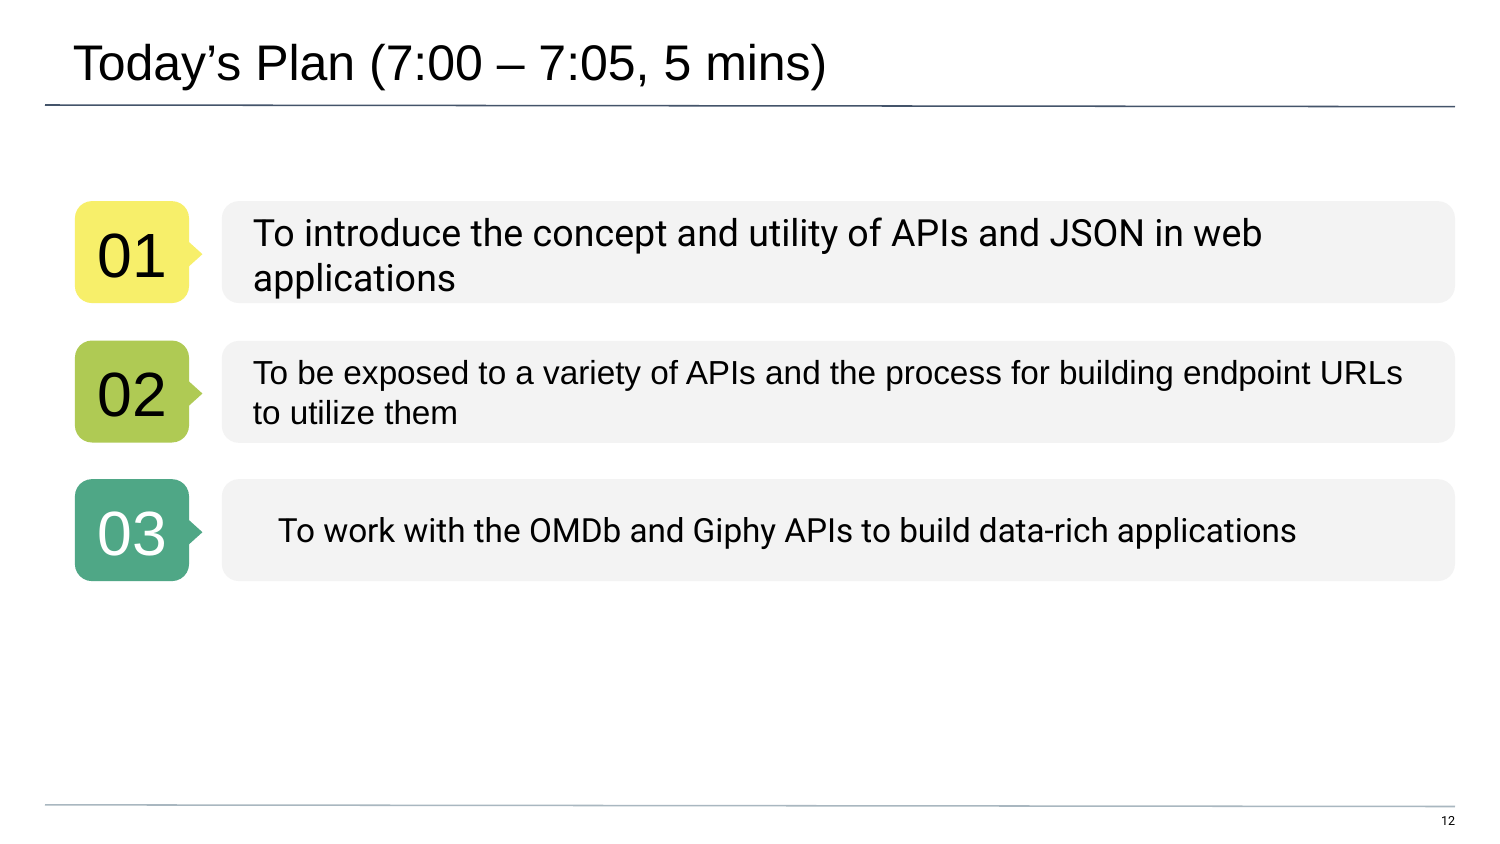

# Today’s Plan (7:00 – 7:05, 5 mins)

01

To introduce the concept and utility of APIs and JSON in web applications
02

To be exposed to a variety of APIs and the process for building endpoint URLs to utilize them
03

To work with the OMDb and Giphy APIs to build data-rich applications